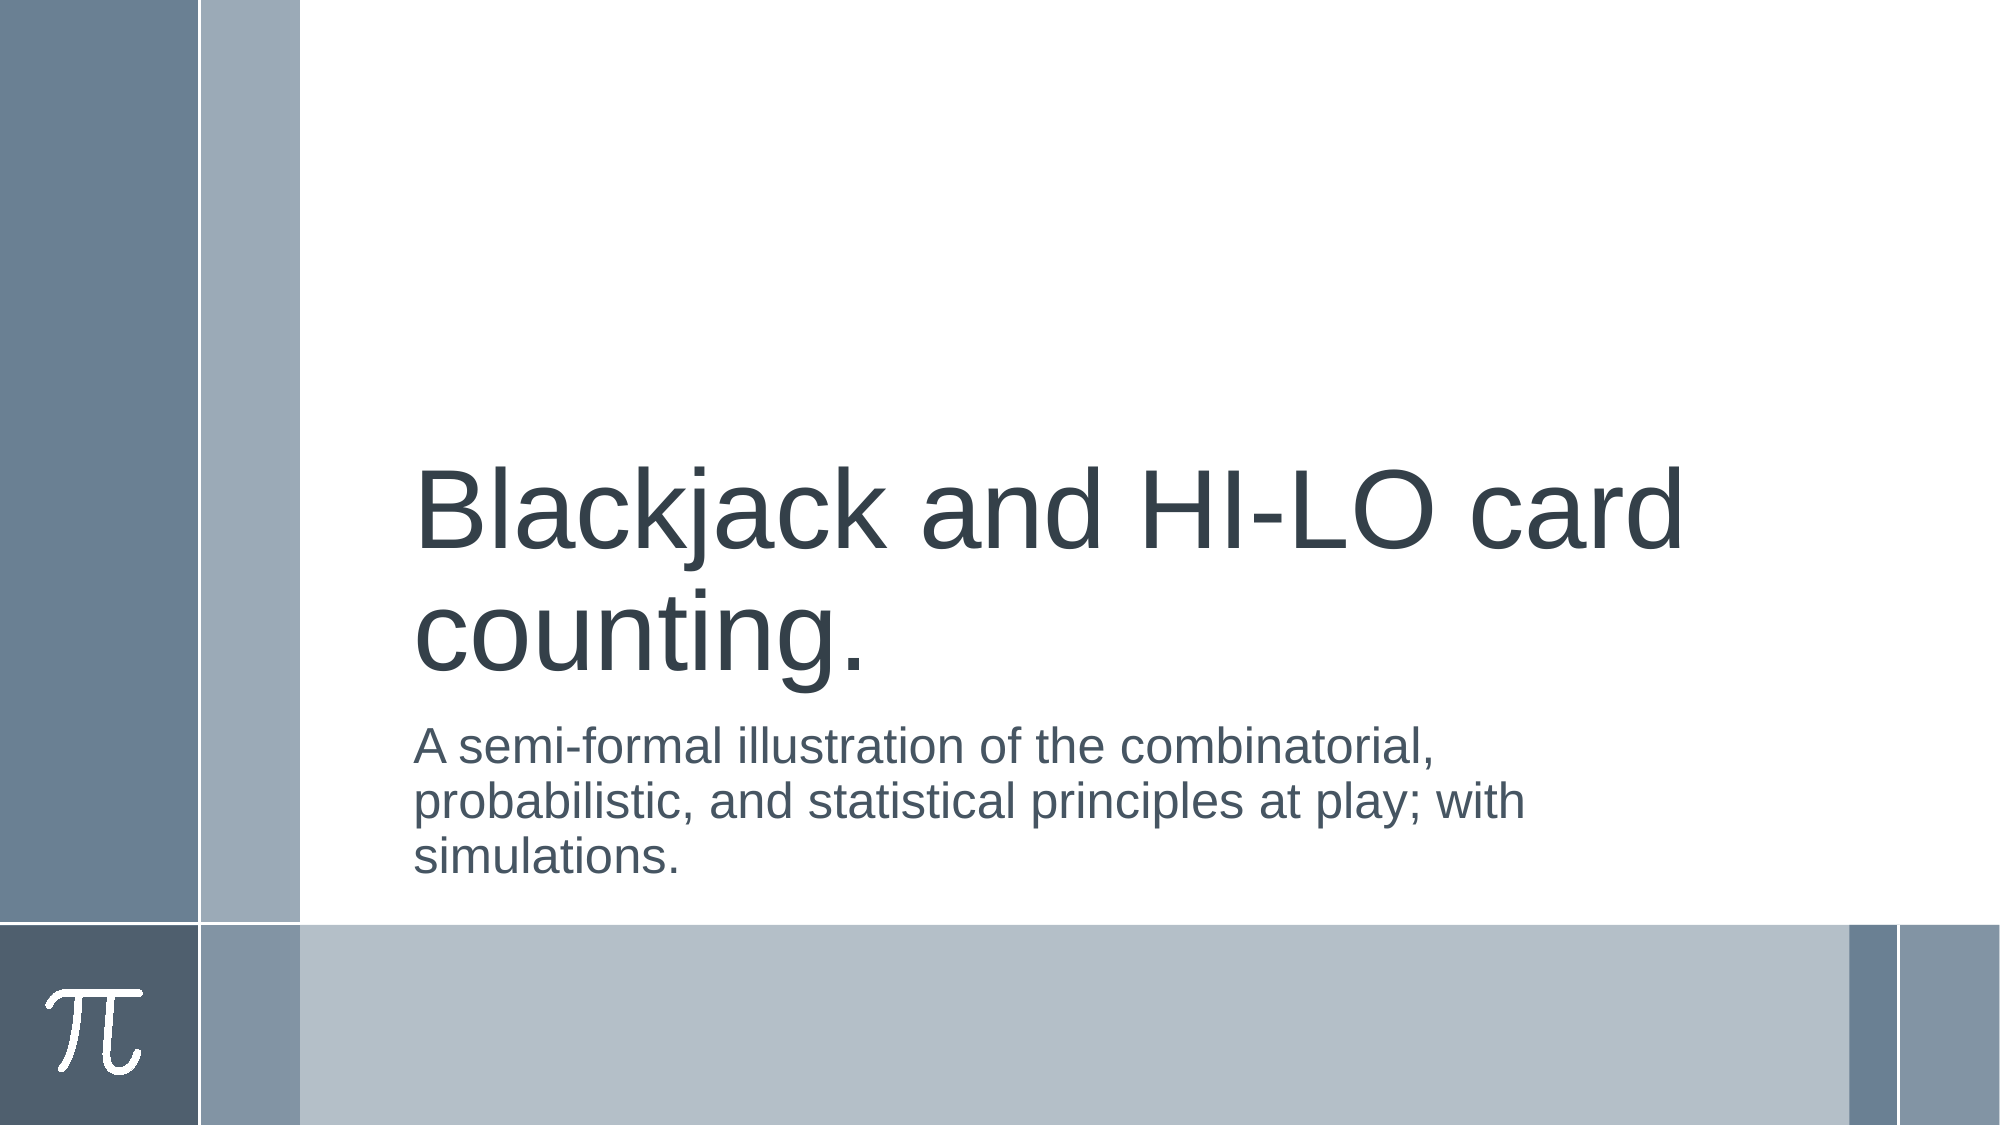

# Blackjack and HI-LO card counting.
A semi-formal illustration of the combinatorial, probabilistic, and statistical principles at play; with simulations.